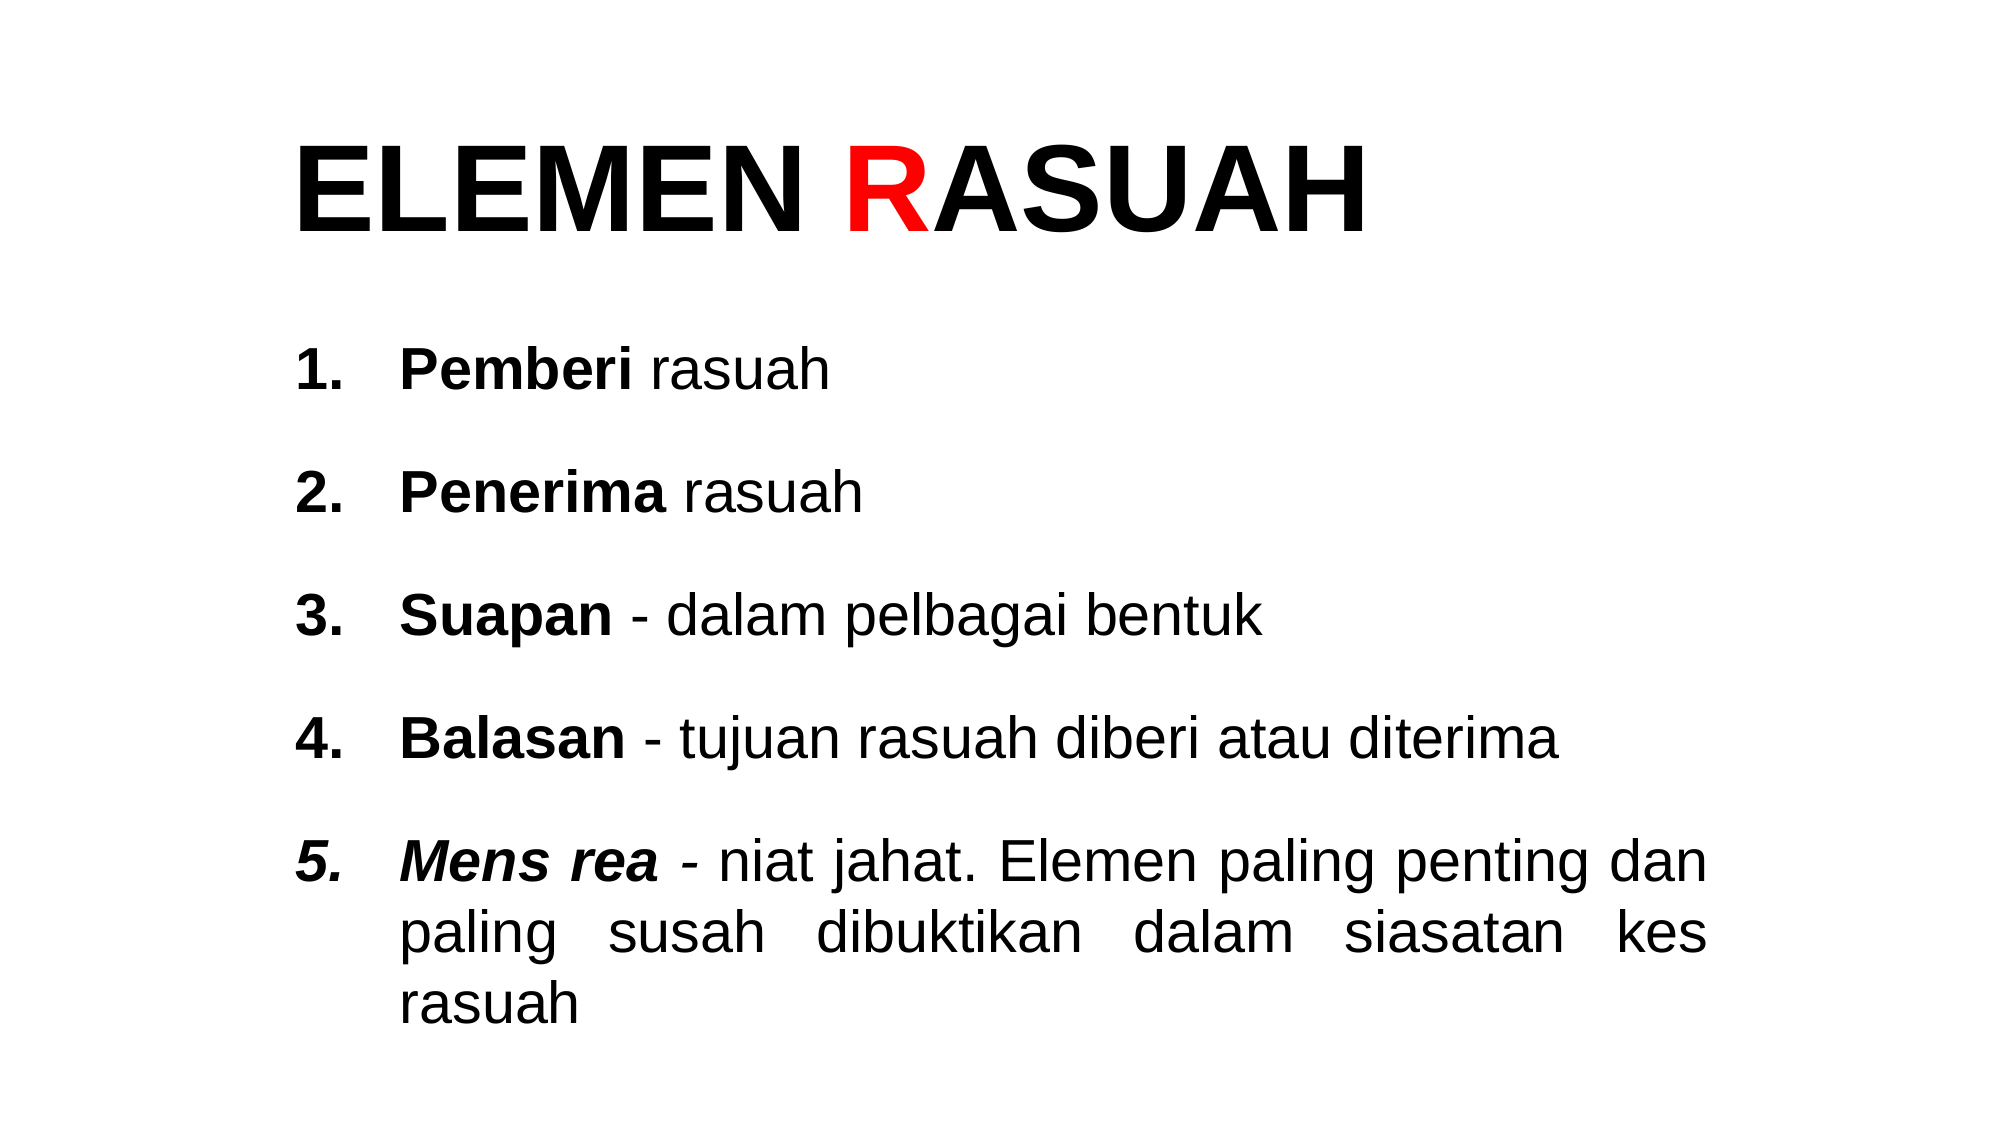

ELEMEN RASUAH
Pemberi rasuah

Penerima rasuah

Suapan - dalam pelbagai bentuk

Balasan - tujuan rasuah diberi atau diterima

Mens rea - niat jahat. Elemen paling penting dan paling susah dibuktikan dalam siasatan kes rasuah